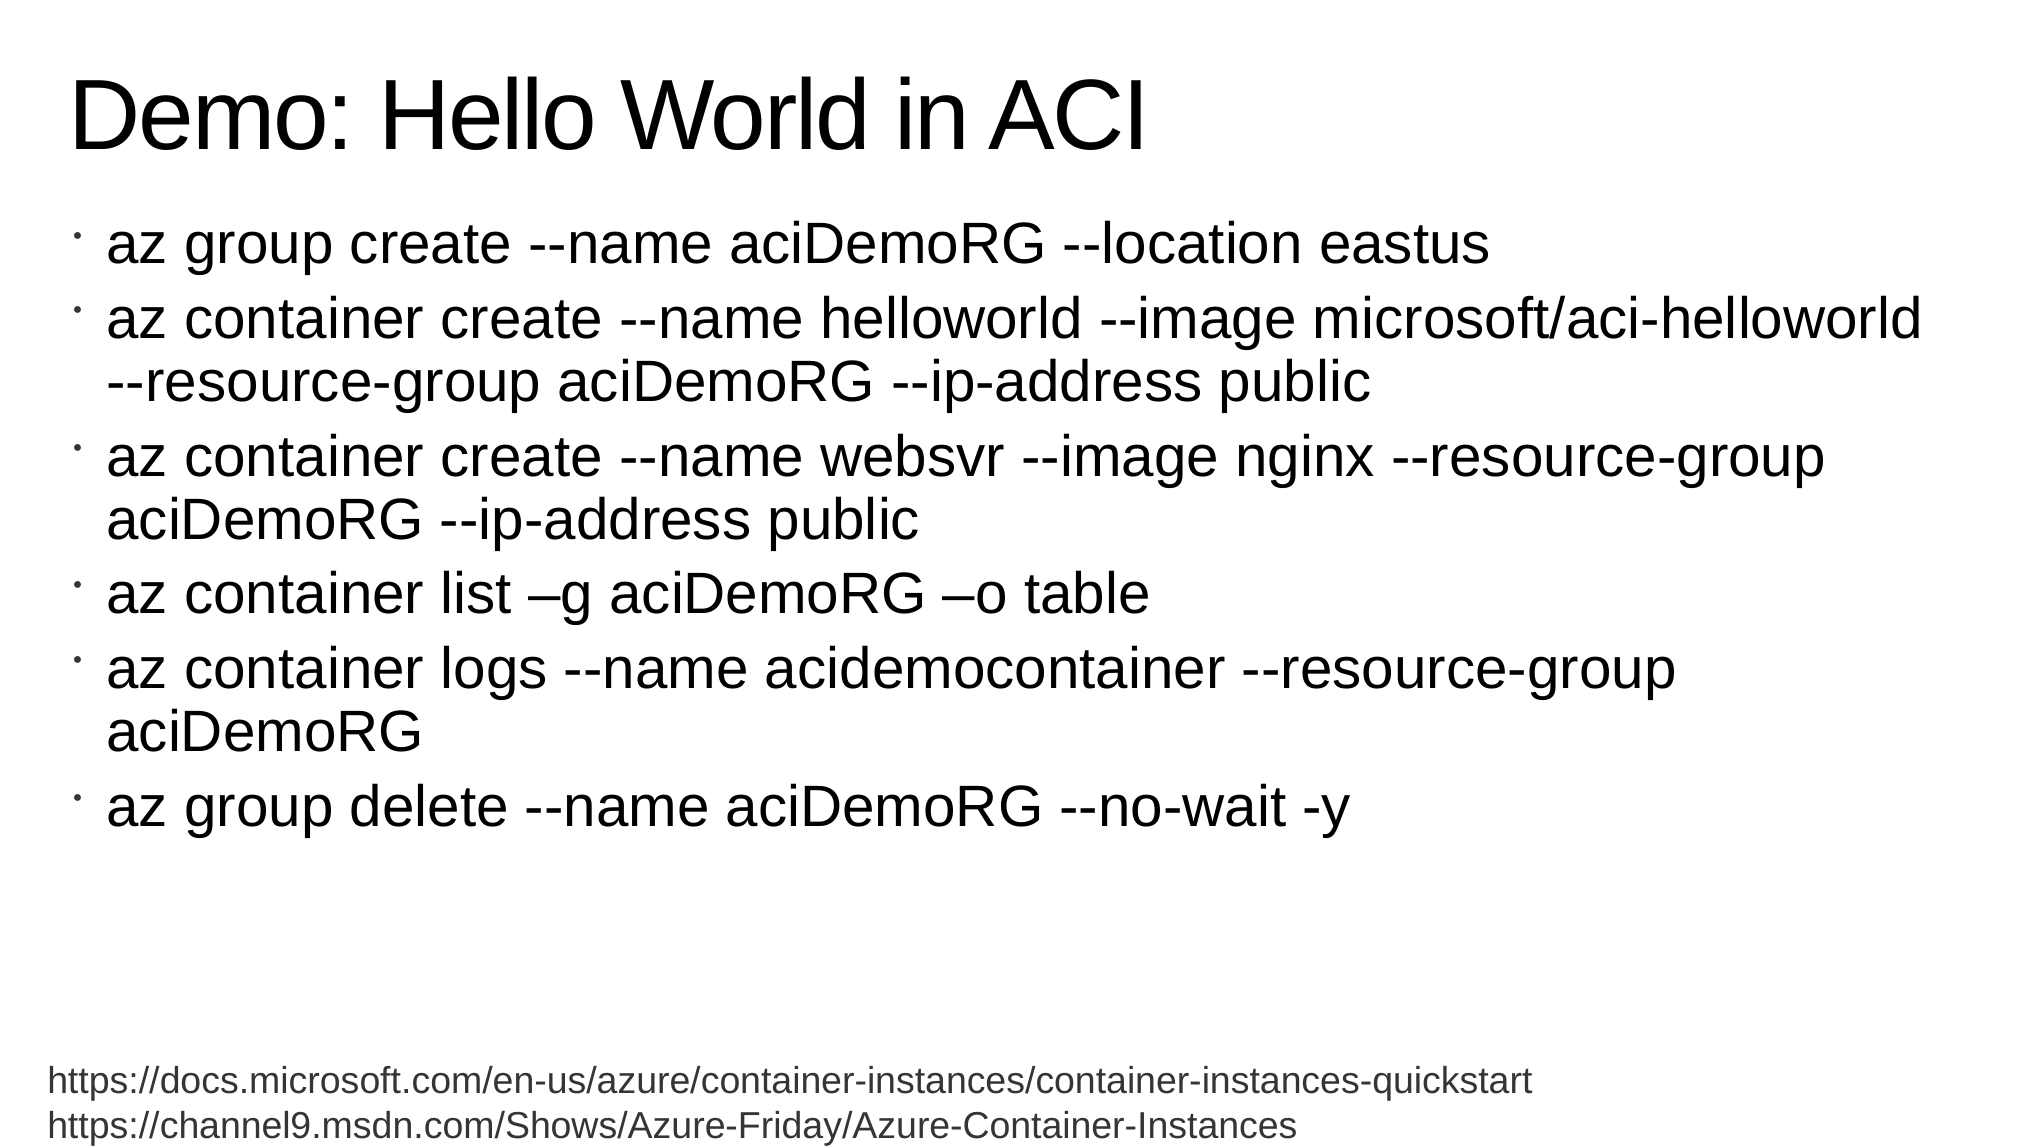

# Demo: Hello World in ACI
az group create --name aciDemoRG --location eastus
az container create --name helloworld --image microsoft/aci-helloworld --resource-group aciDemoRG --ip-address public
az container create --name websvr --image nginx --resource-group aciDemoRG --ip-address public
az container list –g aciDemoRG –o table
az container logs --name acidemocontainer --resource-group aciDemoRG
az group delete --name aciDemoRG --no-wait -y
https://docs.microsoft.com/en-us/azure/container-instances/container-instances-quickstart
https://channel9.msdn.com/Shows/Azure-Friday/Azure-Container-Instances